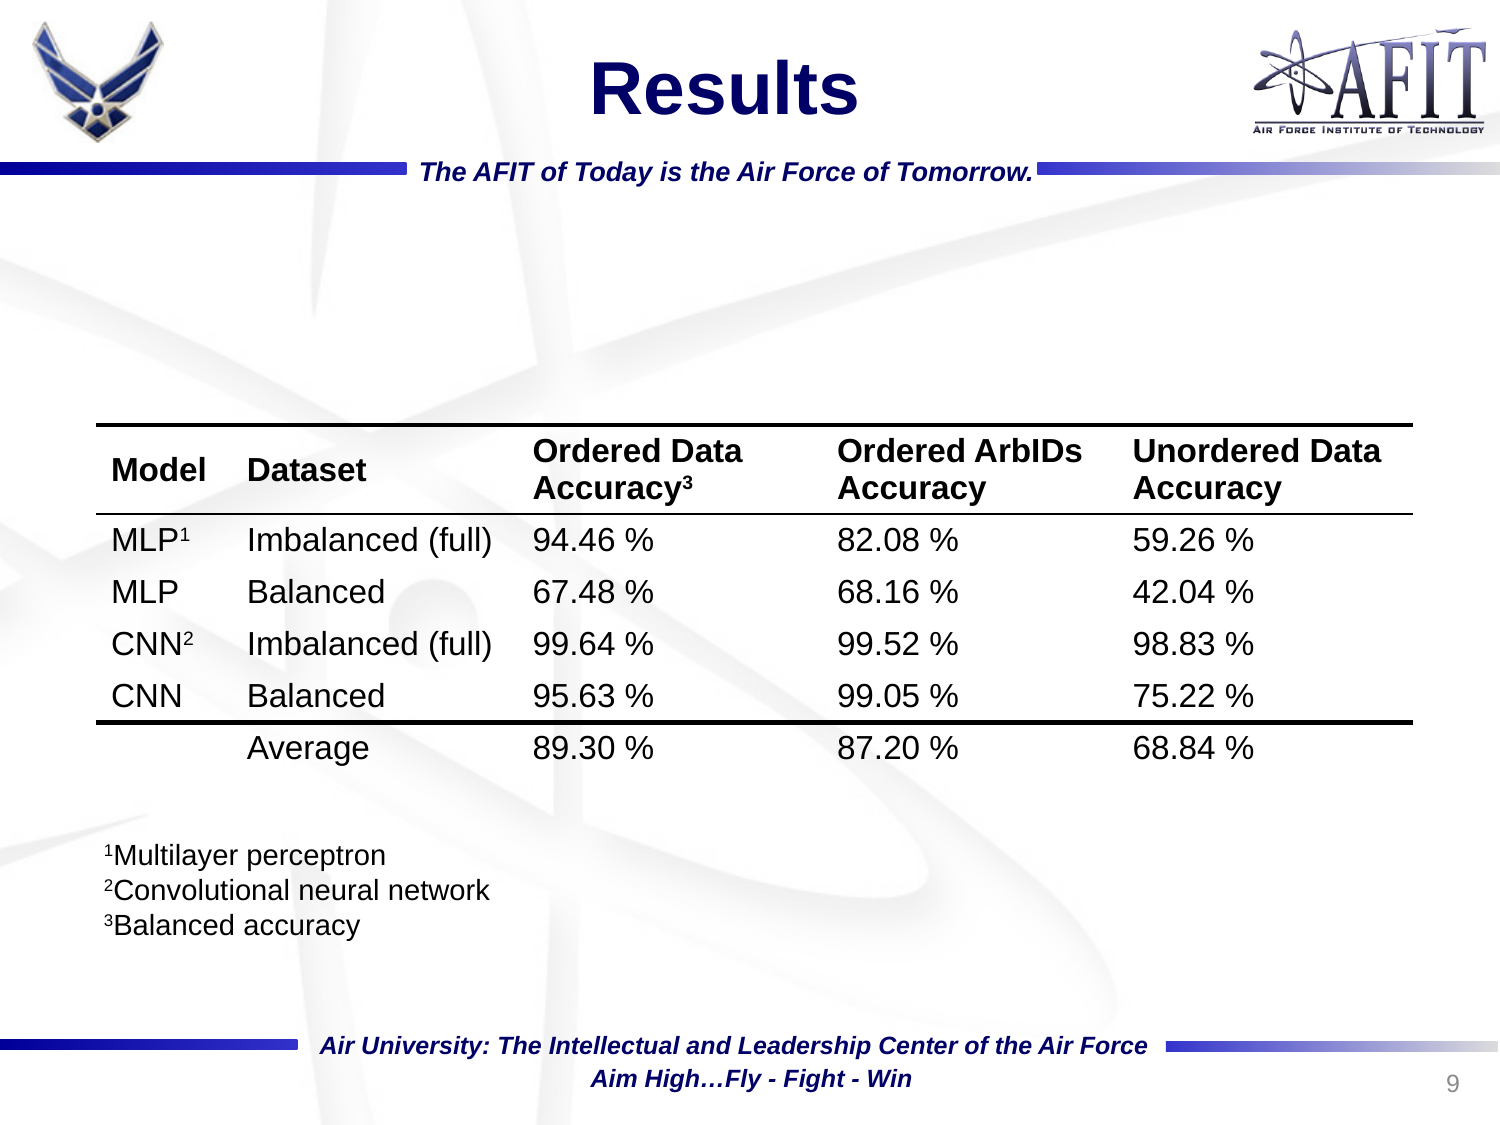

# Results
| Model | Dataset | Ordered Data Accuracy3 | Ordered ArbIDs Accuracy | Unordered Data Accuracy |
| --- | --- | --- | --- | --- |
| MLP1 | Imbalanced (full) | 94.46 % | 82.08 % | 59.26 % |
| MLP | Balanced | 67.48 % | 68.16 % | 42.04 % |
| CNN2 | Imbalanced (full) | 99.64 % | 99.52 % | 98.83 % |
| CNN | Balanced | 95.63 % | 99.05 % | 75.22 % |
|  | Average | 89.30 % | 87.20 % | 68.84 % |
1Multilayer perceptron
2Convolutional neural network
3Balanced accuracy
9